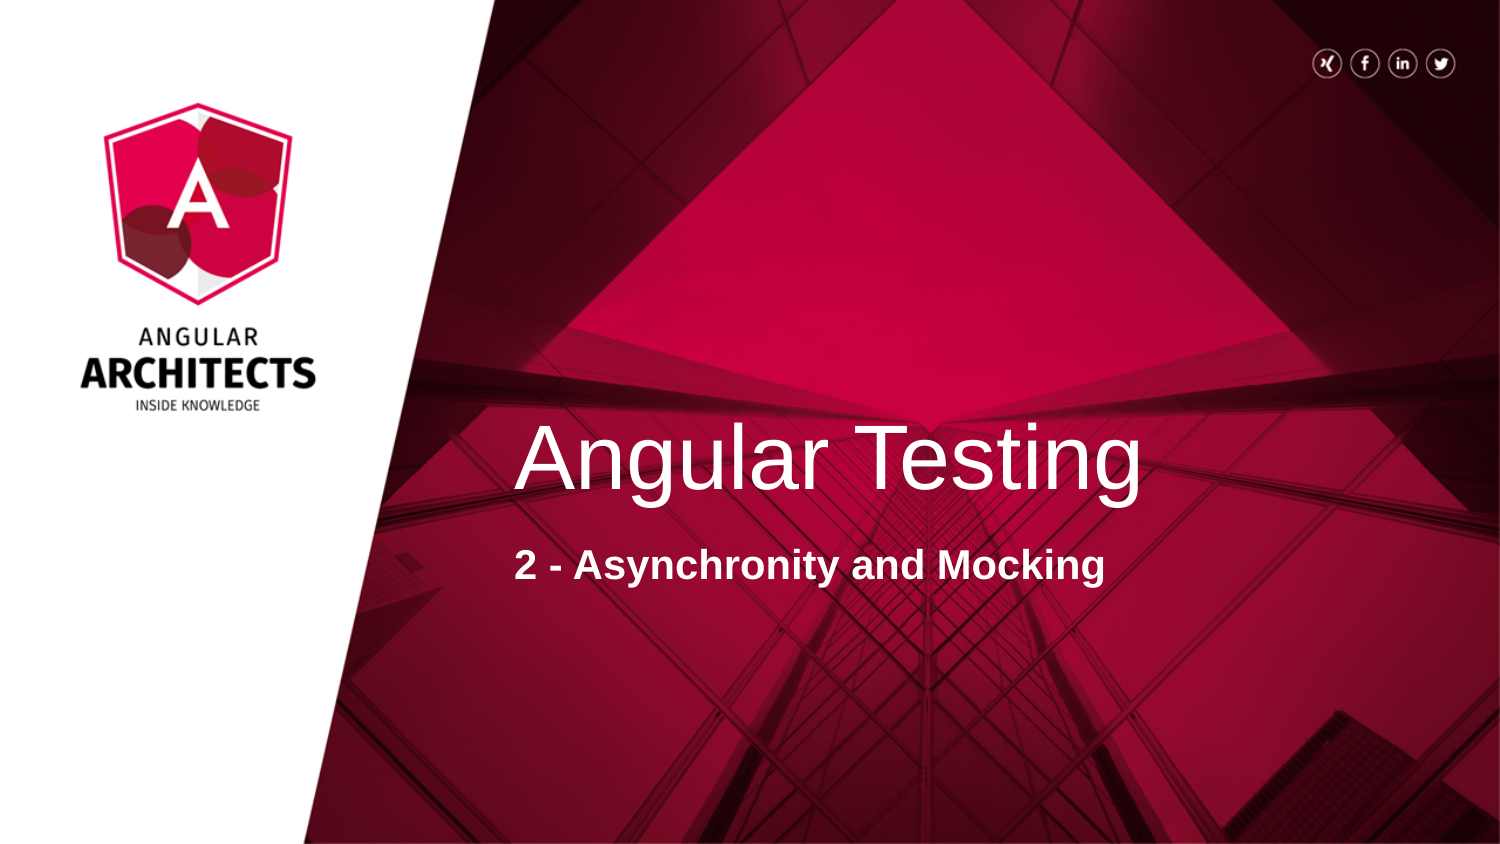

# Angular Testing
2 - Asynchronity and Mocking